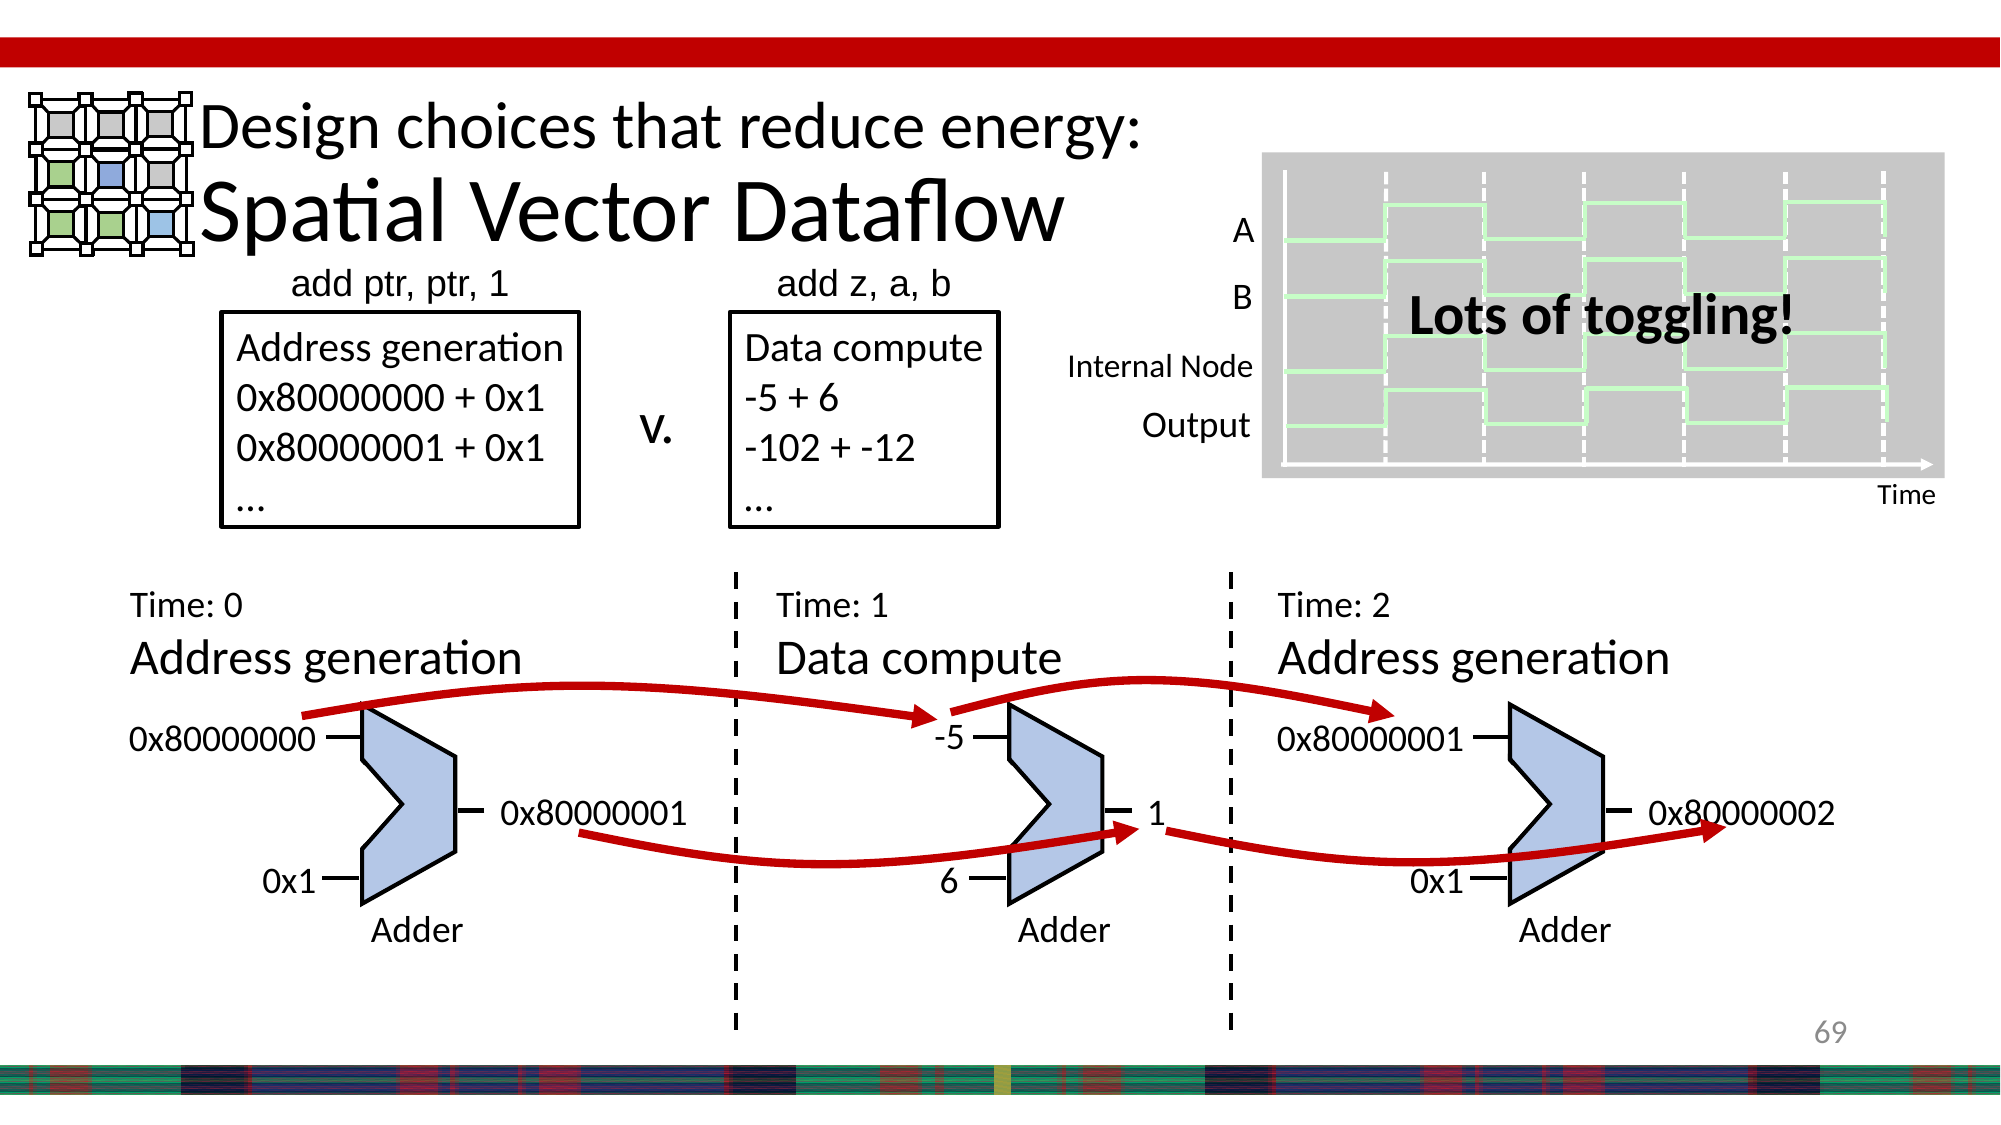

# Design choices that reduce energy: Spatial Vector Dataflow

Lots of toggling!

A
B
Internal Node
Output
Time
add ptr, ptr, 1
add z, a, b
Address generation
0x80000000 + 0x1
0x80000001 + 0x1
…
Data compute
-5 + 6
-102 + -12
…
v.
Time: 0
Address generation
Time: 1
Data compute
Time: 2
Address generation

Adder
-5

Adder

Adder
0x80000000
0x80000001
0x80000001
1
0x80000002

0x1
6
0x1
69